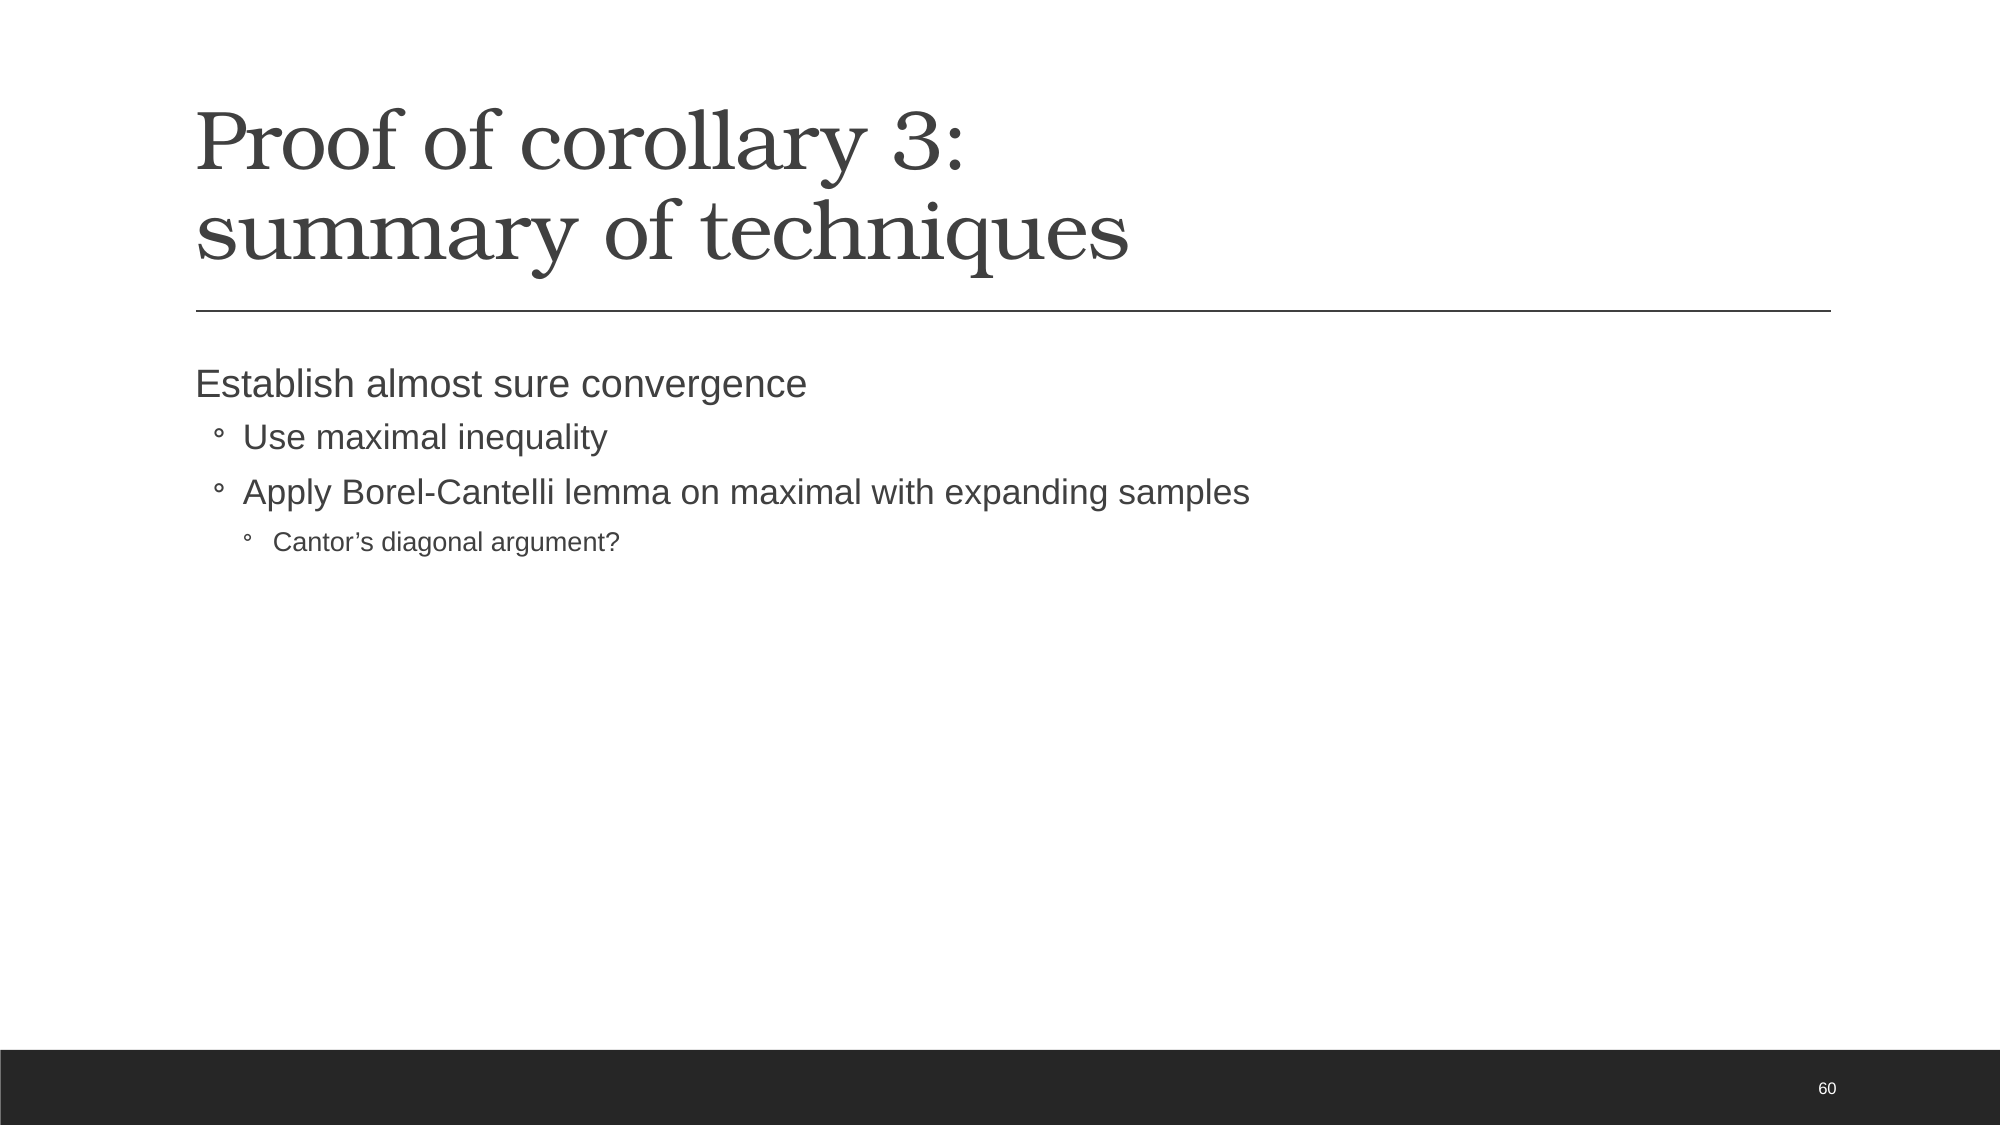

# Proof of corollary 3: summary of techniques
Establish almost sure convergence
Use maximal inequality
Apply Borel-Cantelli lemma on maximal with expanding samples
Cantor’s diagonal argument?

60